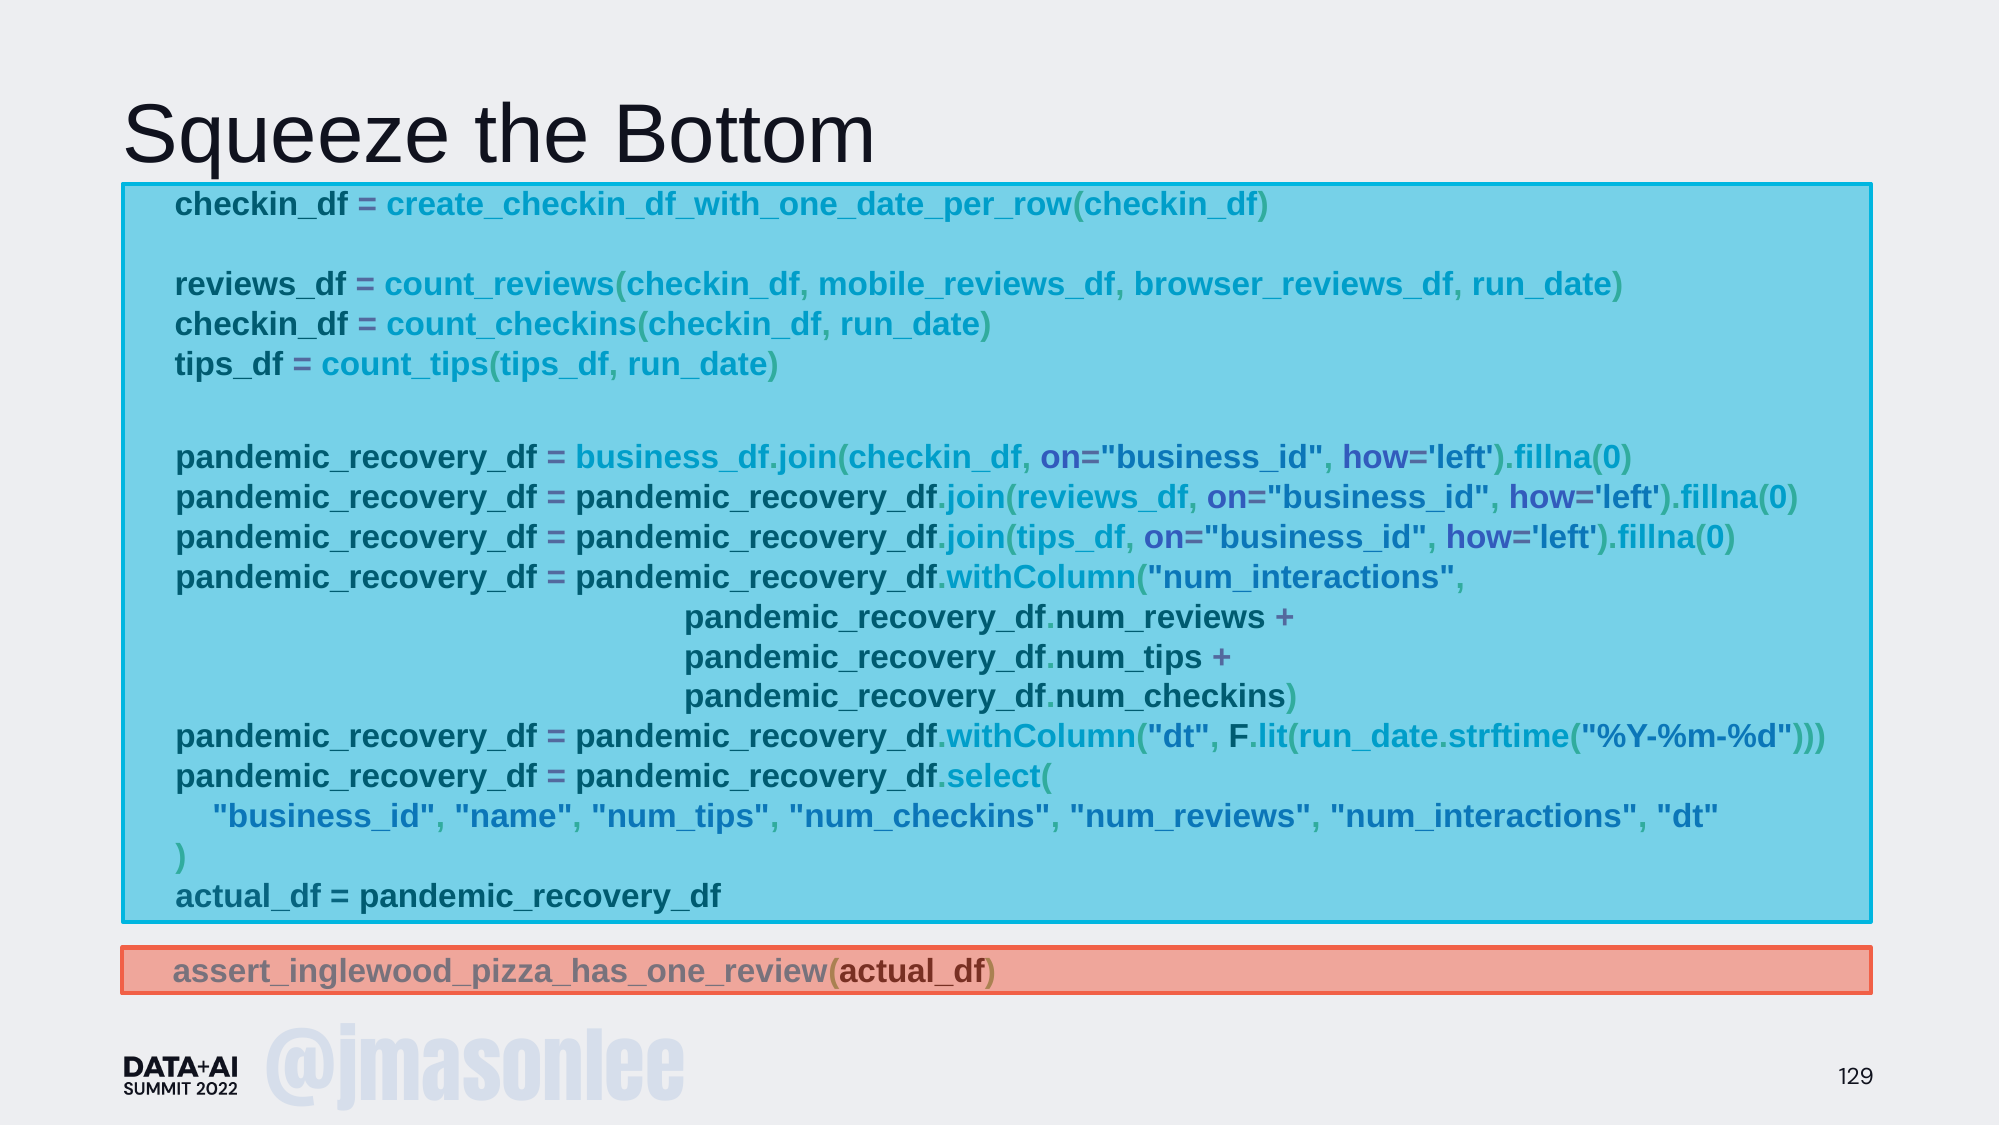

def test_only_counts_mobile_reviews_done_separately_from_checkins(spark: SparkSession) -> None:
    b_reviews_df   = create_df_from_json("fixtures/browser_reviews.json", spark)
    checkin_df   = create_df_from_json("fixtures/checkin.json", spark)
    tips_df      = create_df_from_json("fixtures/tips.json", spark)
    business_df  = create_df_from_json("fixtures/business.json", spark)
    m_reviews_df = create_df_from_json("fixtures/mobile_reviews.json", spark)
# Squeeze the Bottom
    checkin_df = create_checkin_df_with_one_date_per_row(checkin_df)
    reviews_df = count_reviews(checkin_df, mobile_reviews_df, browser_reviews_df, run_date)
    checkin_df = count_checkins(checkin_df, run_date)
    tips_df = count_tips(tips_df, run_date)

pandemic_recovery_df = business_df.join(checkin_df, on="business_id", how='left').fillna(0)
pandemic_recovery_df = pandemic_recovery_df.join(reviews_df, on="business_id", how='left').fillna(0)
pandemic_recovery_df = pandemic_recovery_df.join(tips_df, on="business_id", how='left').fillna(0)
pandemic_recovery_df = pandemic_recovery_df.withColumn("num_interactions",
                                                       pandemic_recovery_df.num_reviews +
                                                       pandemic_recovery_df.num_tips +
                                                       pandemic_recovery_df.num_checkins)
pandemic_recovery_df = pandemic_recovery_df.withColumn("dt", F.lit(run_date.strftime("%Y-%m-%d")))
pandemic_recovery_df = pandemic_recovery_df.select(
    "business_id", "name", "num_tips", "num_checkins", "num_reviews", "num_interactions", "dt"
)
actual_df = pandemic_recovery_df
 actual_df = construct_post_pandemic_recovery_df(
     business_df, checkin_df, reviews_df, run_date, tips_df
 )
assert_inglewood_pizza_has_one_review(actual_df)

@jmasonlee
129